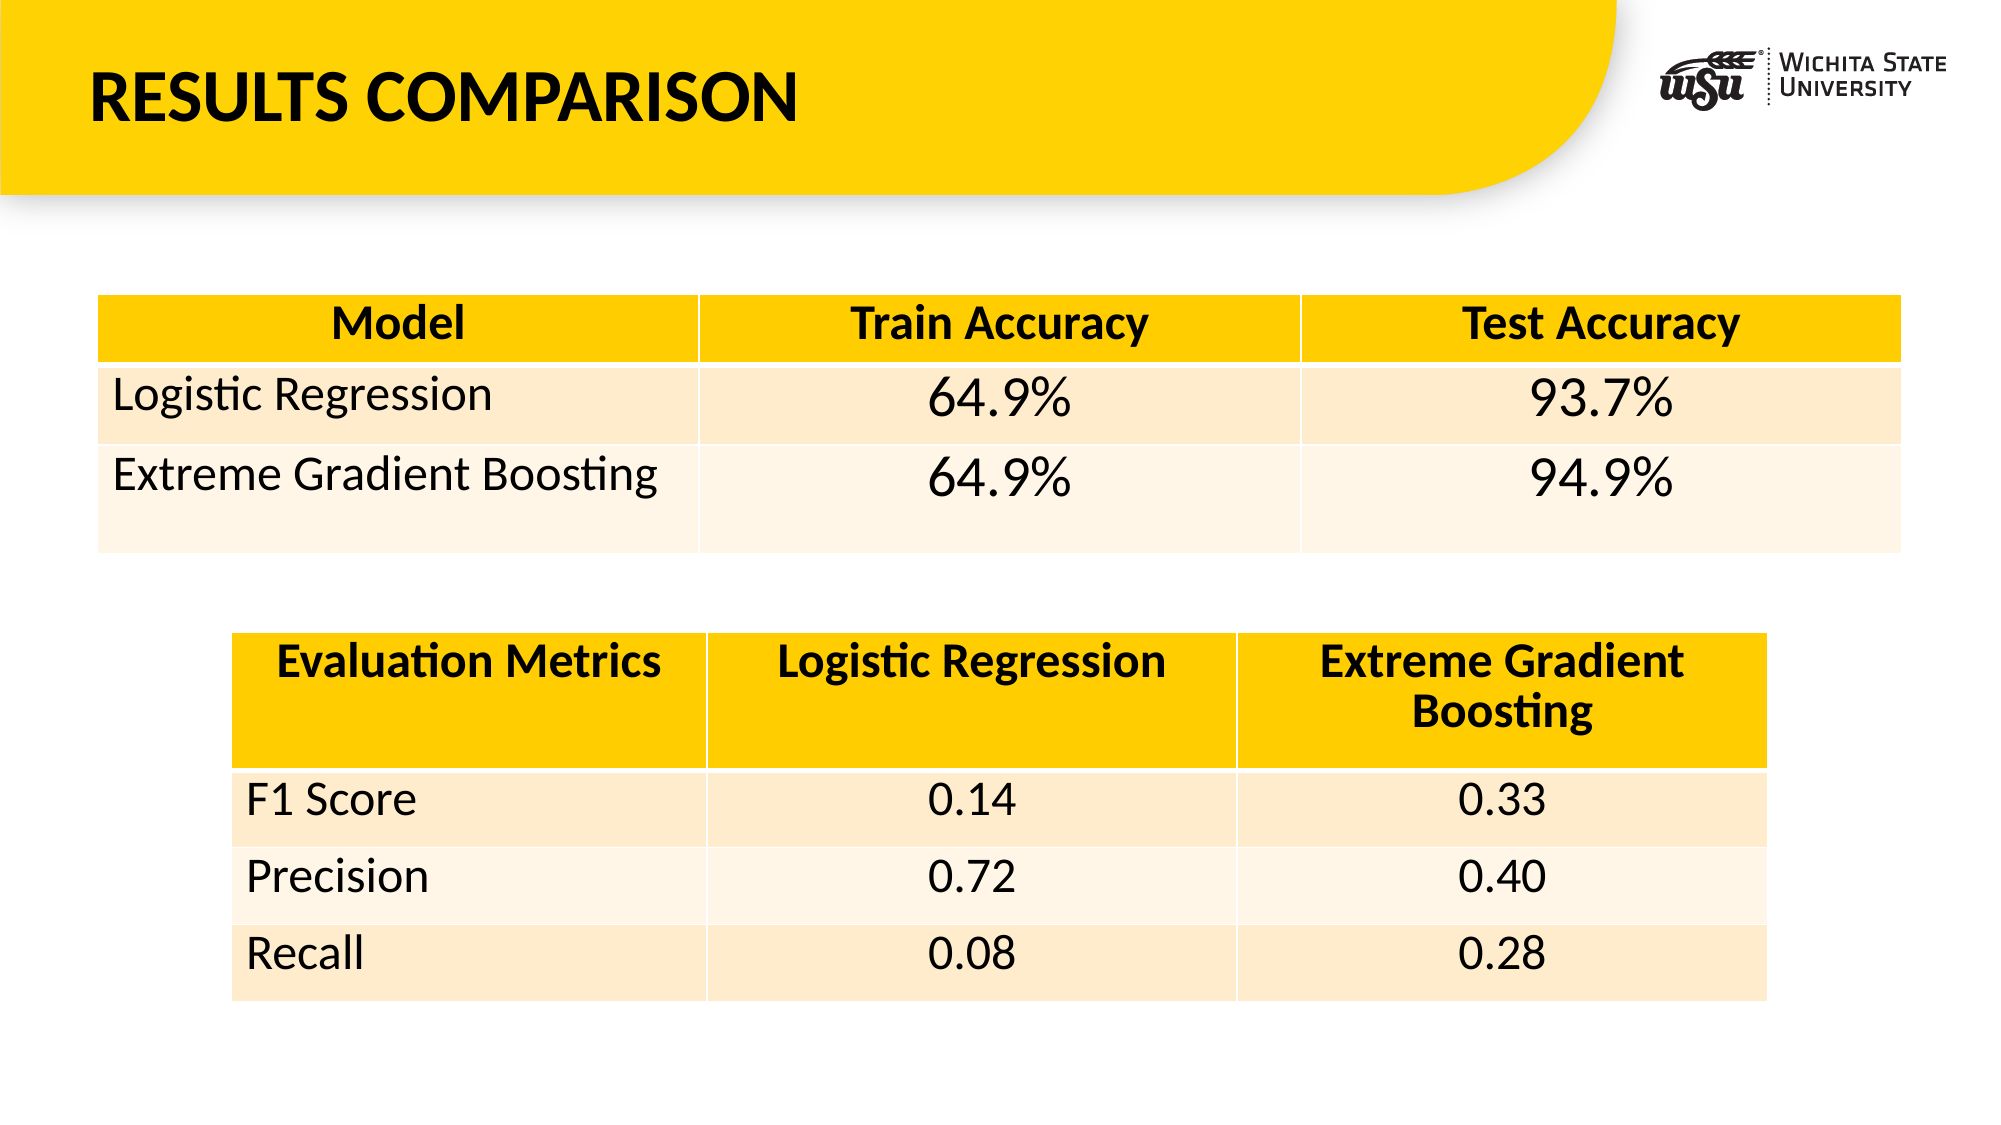

# RESULTS COMPARISON
| Model | Train Accuracy | Test Accuracy |
| --- | --- | --- |
| Logistic Regression | 64.9% | 93.7% |
| Extreme Gradient Boosting | 64.9% | 94.9% |
| Evaluation Metrics | Logistic Regression | Extreme Gradient Boosting |
| --- | --- | --- |
| F1 Score | 0.14 | 0.33 |
| Precision | 0.72 | 0.40 |
| Recall | 0.08 | 0.28 |